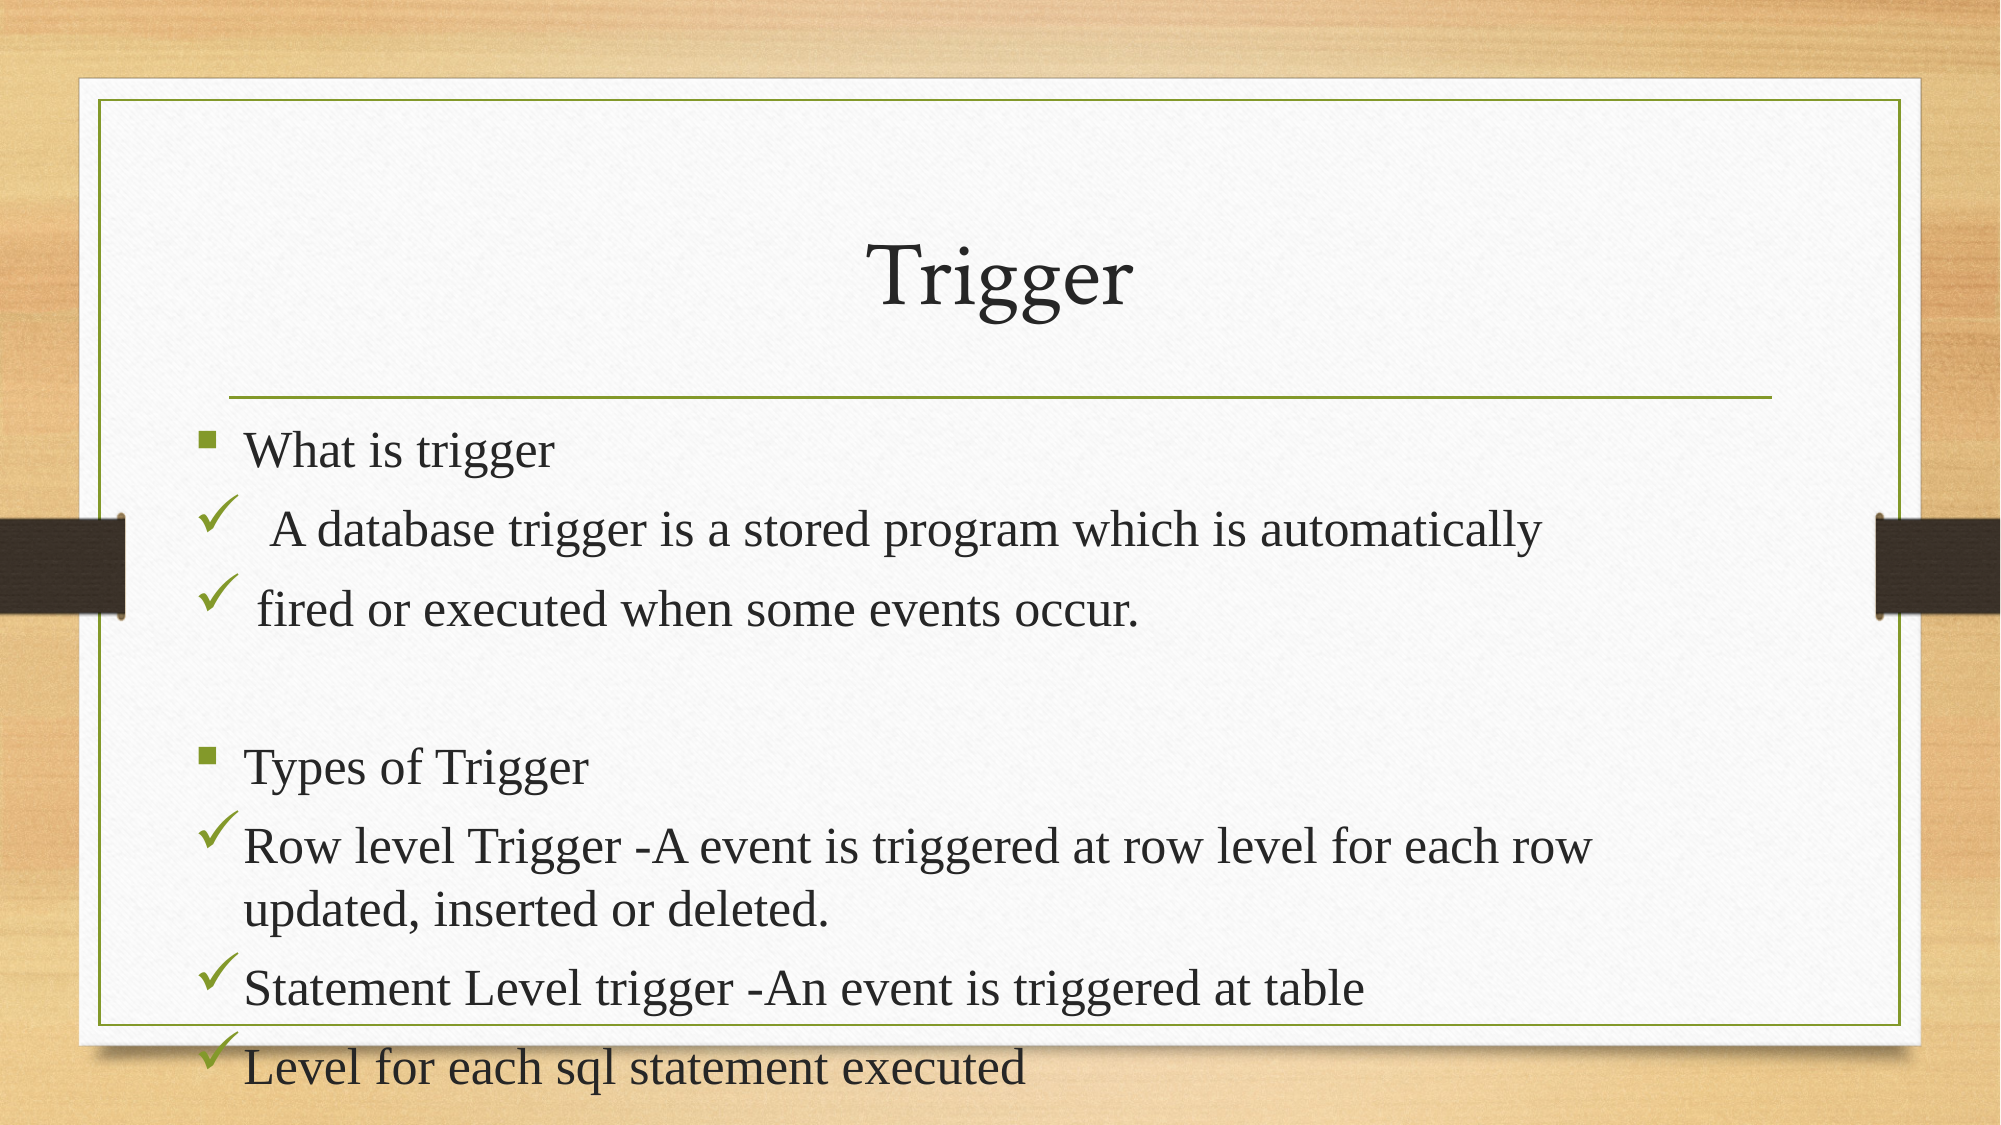

# Trigger
What is trigger
  A database trigger is a stored program which is automatically
 fired or executed when some events occur.

Types of Trigger
Row level Trigger -A event is triggered at row level for each row updated, inserted or deleted.
Statement Level trigger -An event is triggered at table
Level for each sql statement executed